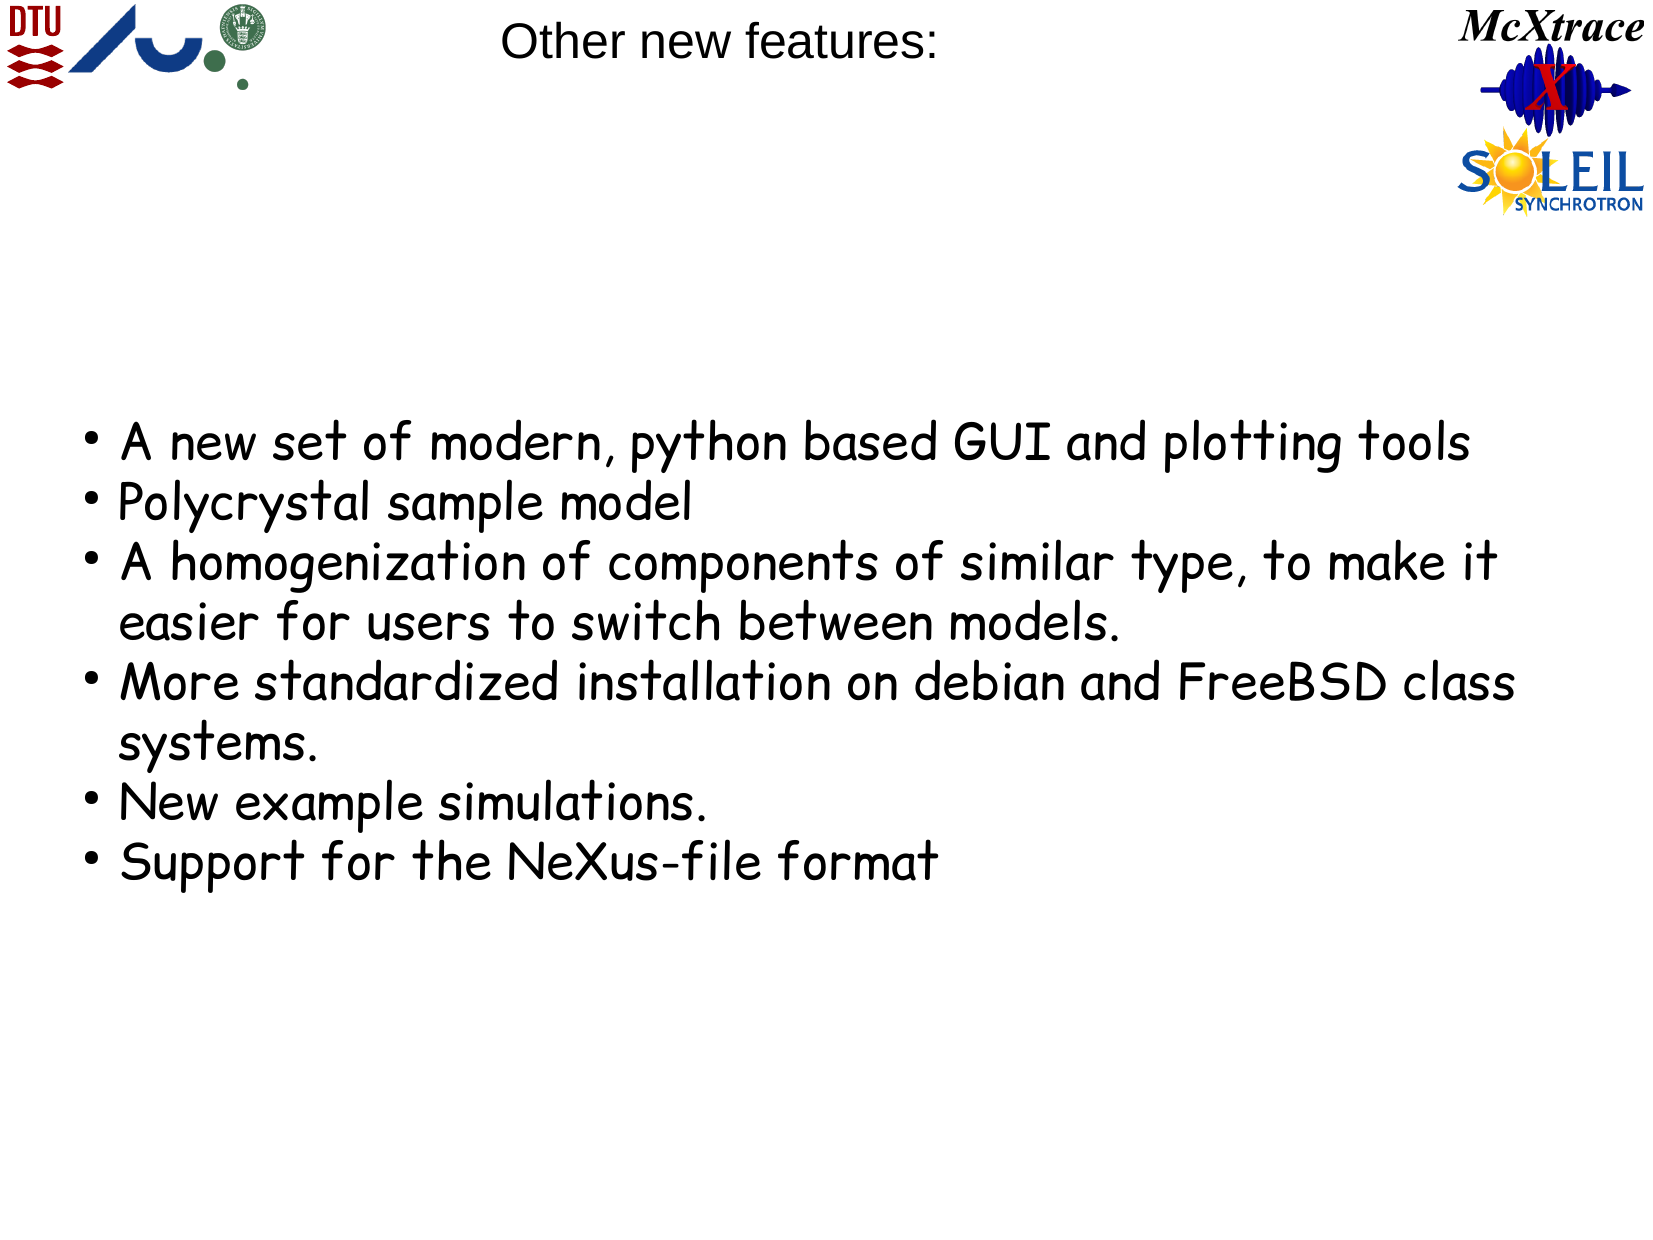

Other new features:
A new set of modern, python based GUI and plotting tools
Polycrystal sample model
A homogenization of components of similar type, to make it easier for users to switch between models.
More standardized installation on debian and FreeBSD class systems.
New example simulations.
Support for the NeXus-file format